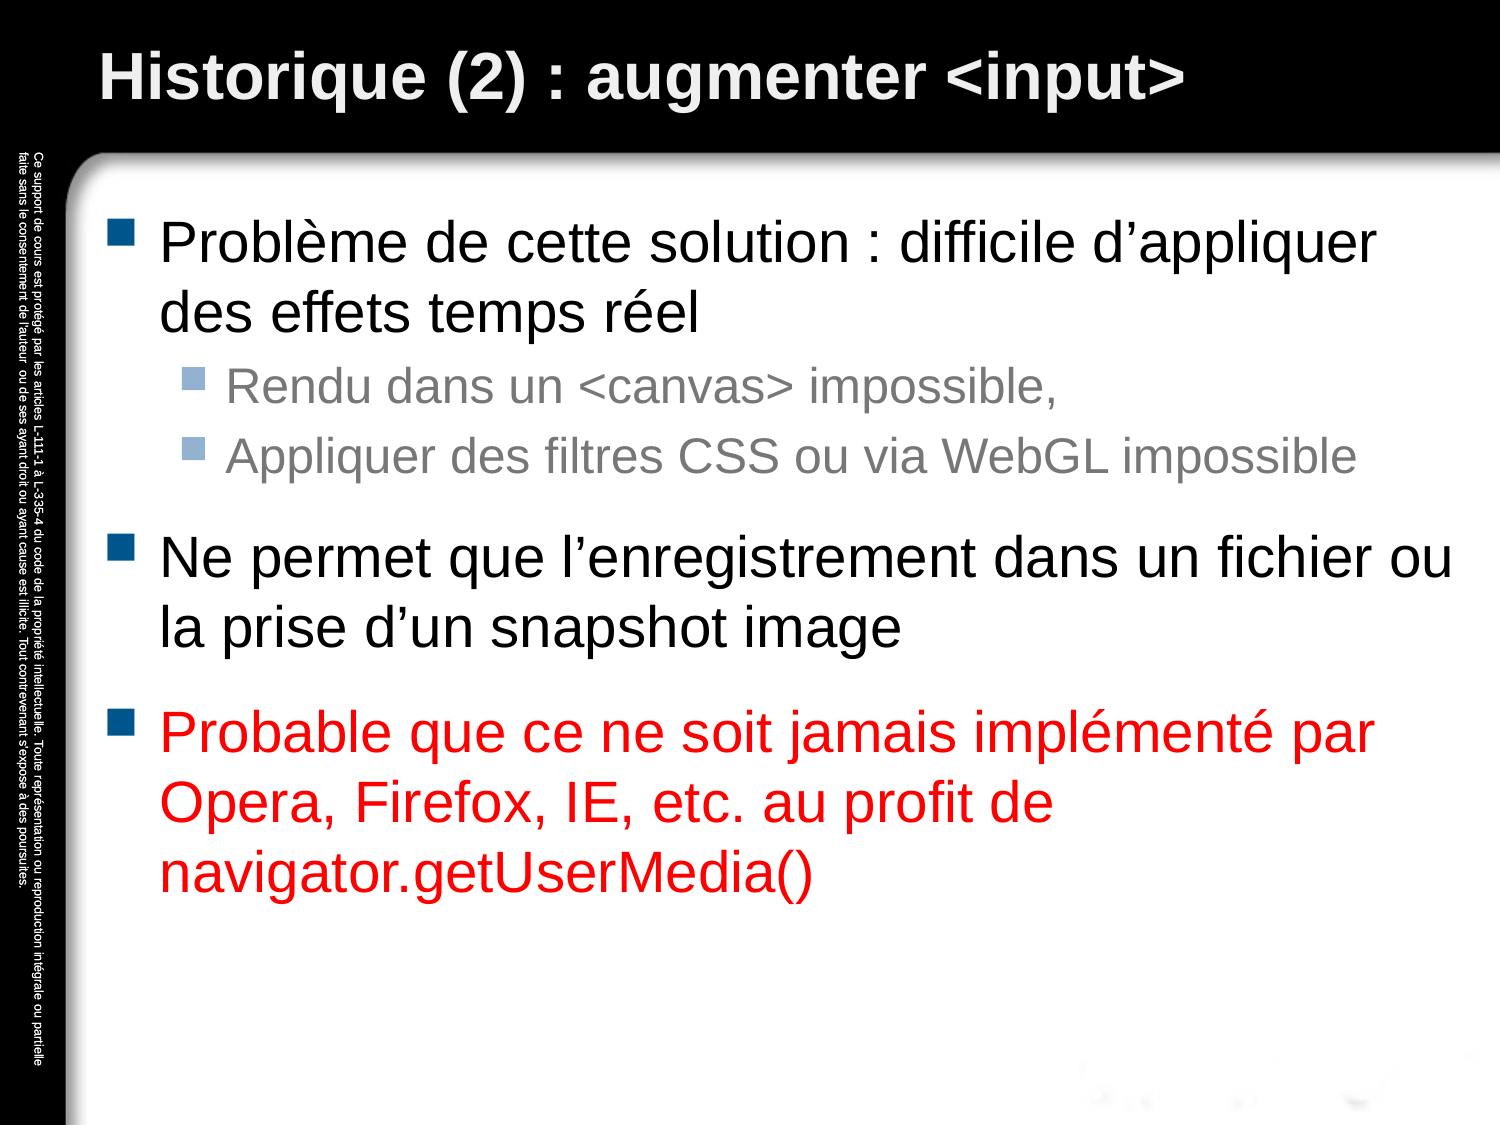

# Historique (2) : augmenter <input>
Problème de cette solution : difficile d’appliquer des effets temps réel
Rendu dans un <canvas> impossible,
Appliquer des filtres CSS ou via WebGL impossible
Ne permet que l’enregistrement dans un fichier ou la prise d’un snapshot image
Probable que ce ne soit jamais implémenté par Opera, Firefox, IE, etc. au profit de navigator.getUserMedia()